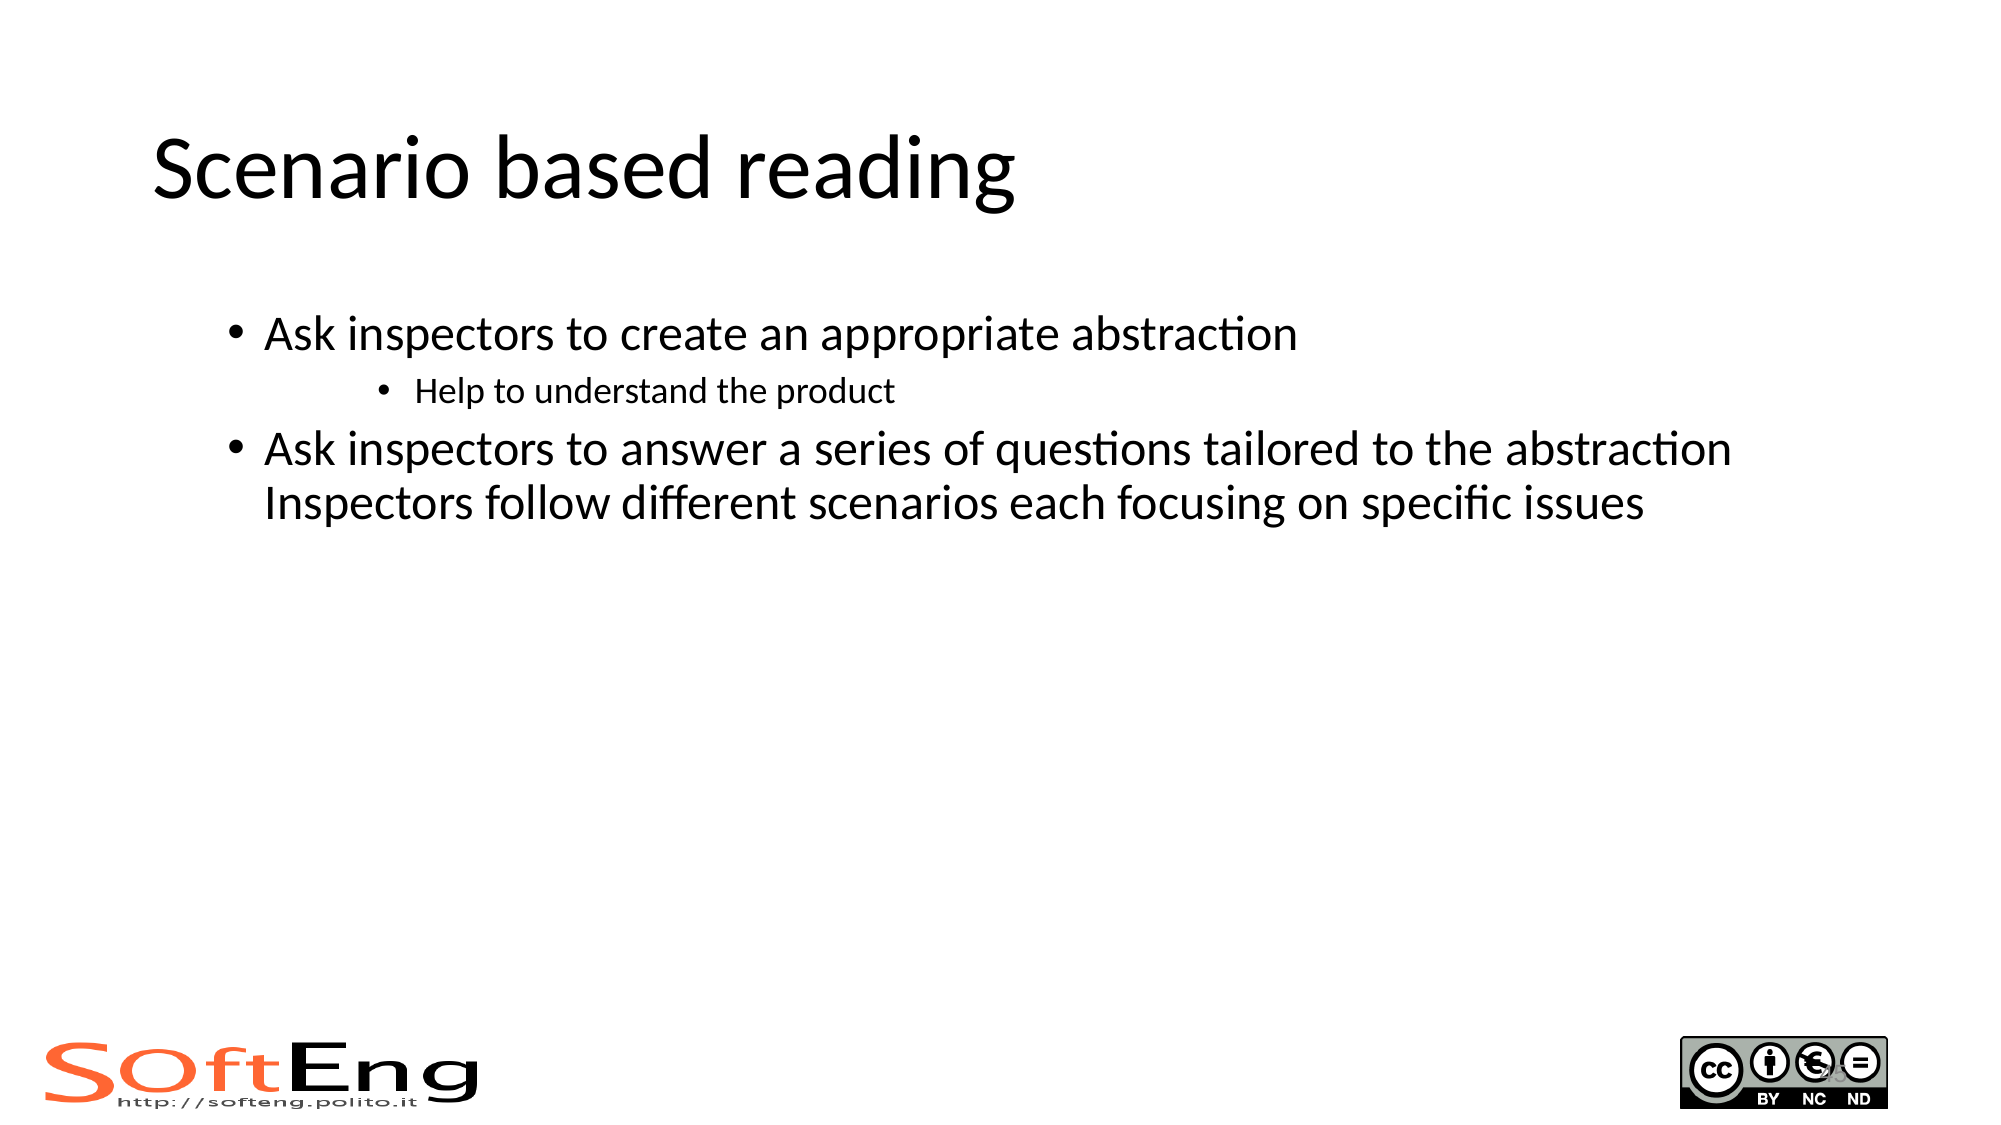

# Scenario based reading
Ask inspectors to create an appropriate abstraction
Help to understand the product
Ask inspectors to answer a series of questions tailored to the abstraction Inspectors follow different scenarios each focusing on specific issues

45